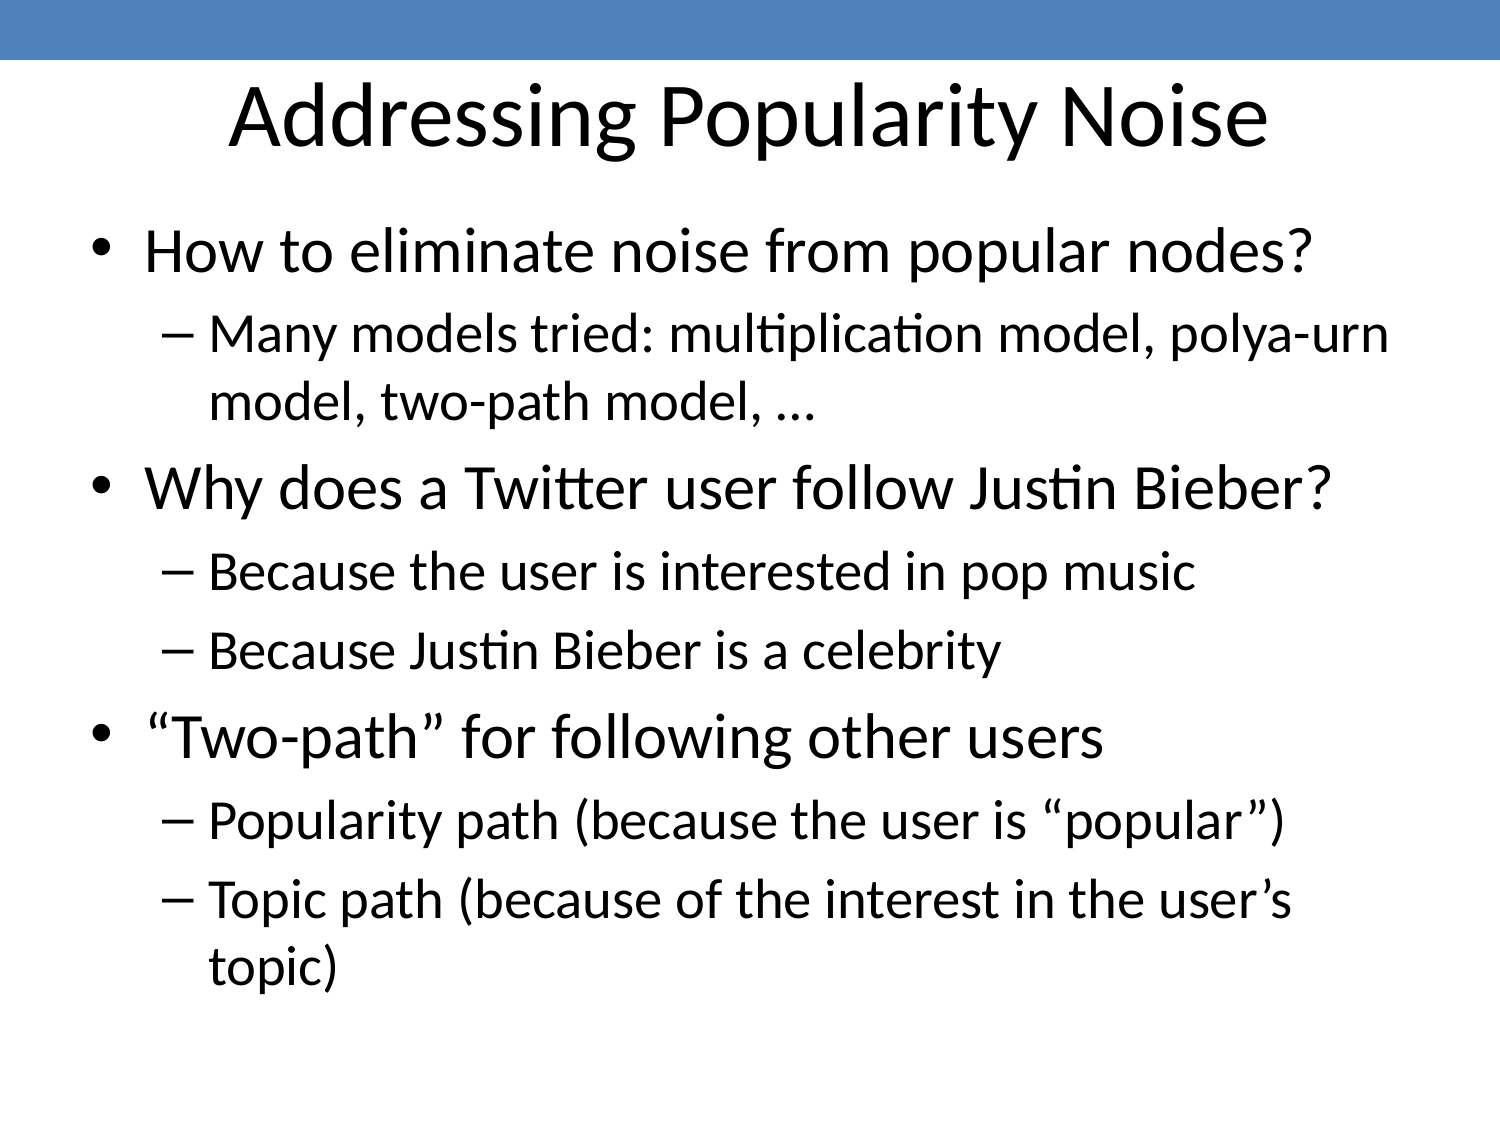

# Addressing Popularity Noise
How to eliminate noise from popular nodes?
Many models tried: multiplication model, polya-urn model, two-path model, …
Why does a Twitter user follow Justin Bieber?
Because the user is interested in pop music
Because Justin Bieber is a celebrity
“Two-path” for following other users
Popularity path (because the user is “popular”)
Topic path (because of the interest in the user’s topic)